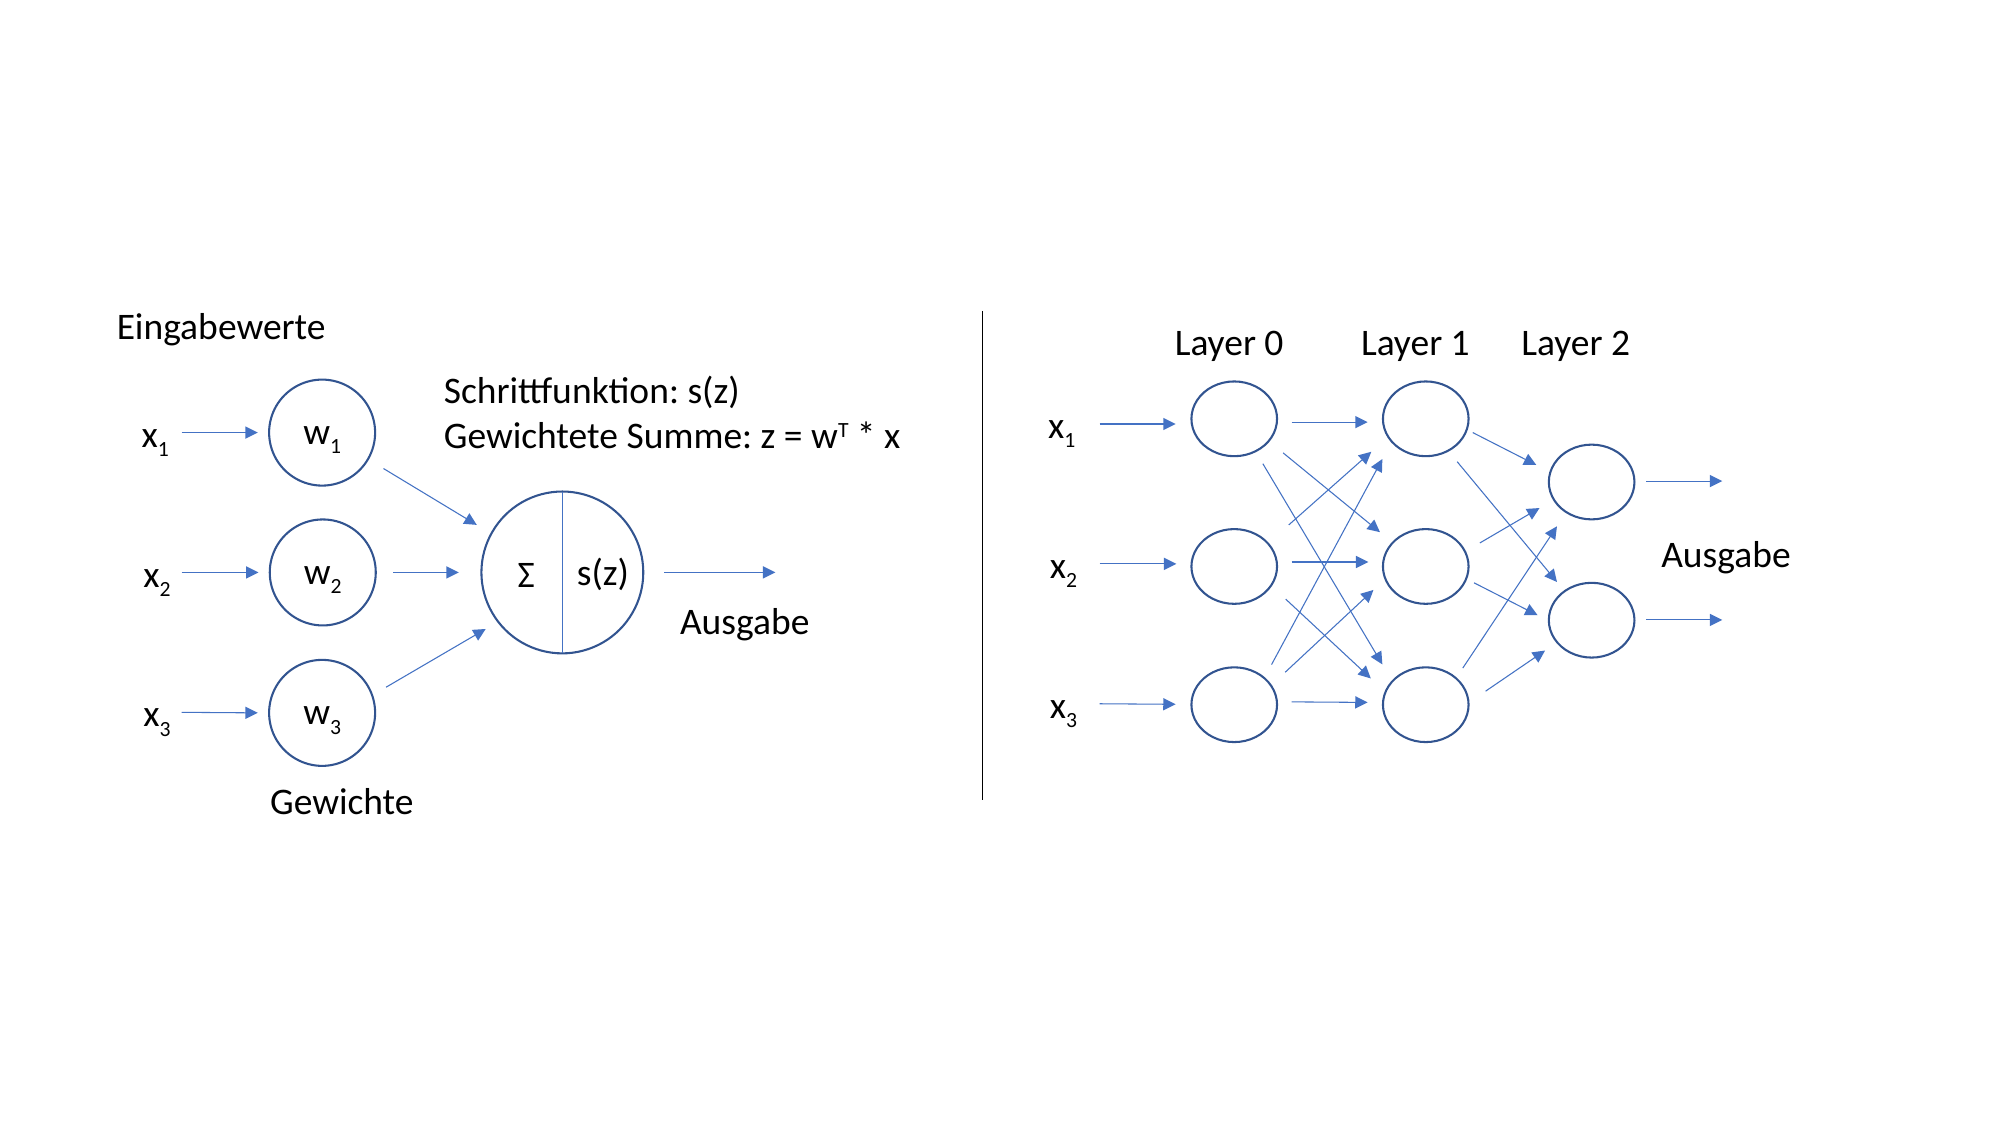

Eingabewerte
Schrittfunktion: s(z)
Gewichtete Summe: z = wT * x
w1
x1

w2
s(z)
Σ
x2
Ausgabe
w3
x3
Gewichte
Layer 0
Layer 1
Layer 2

x1

Ausgabe

x2

x3